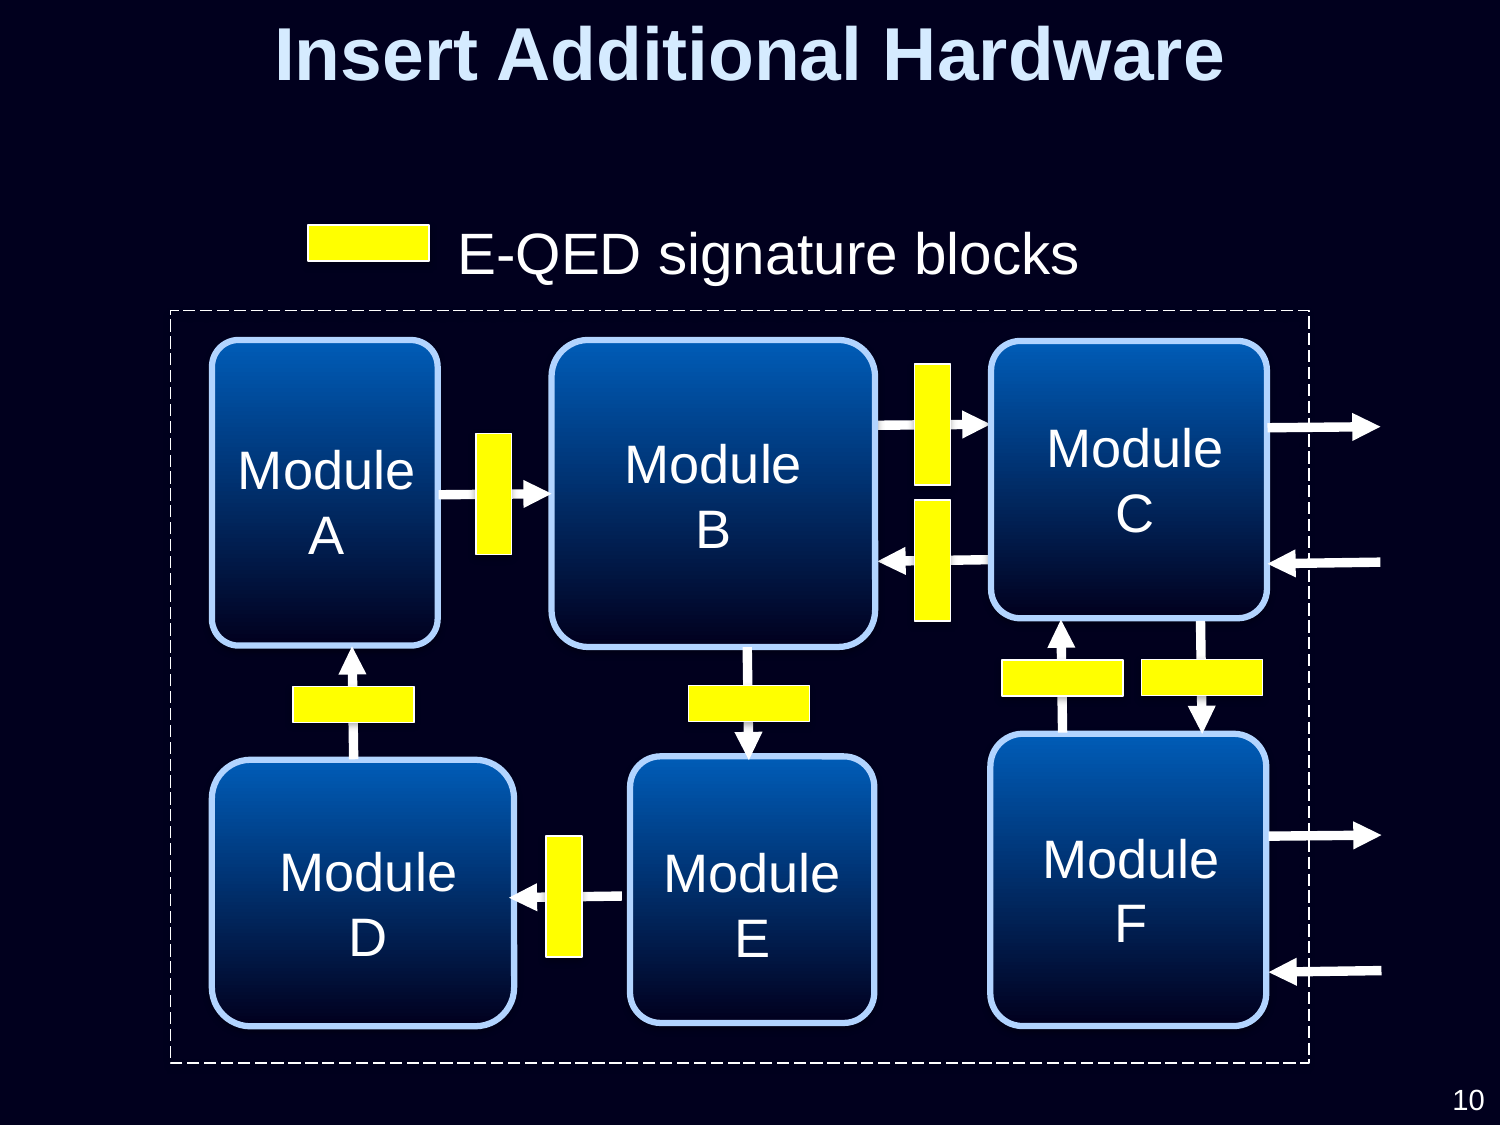

Insert Additional Hardware
 E-QED signature blocks

Module
C
Module
B
Module A

Module F
Module D
Module E

10